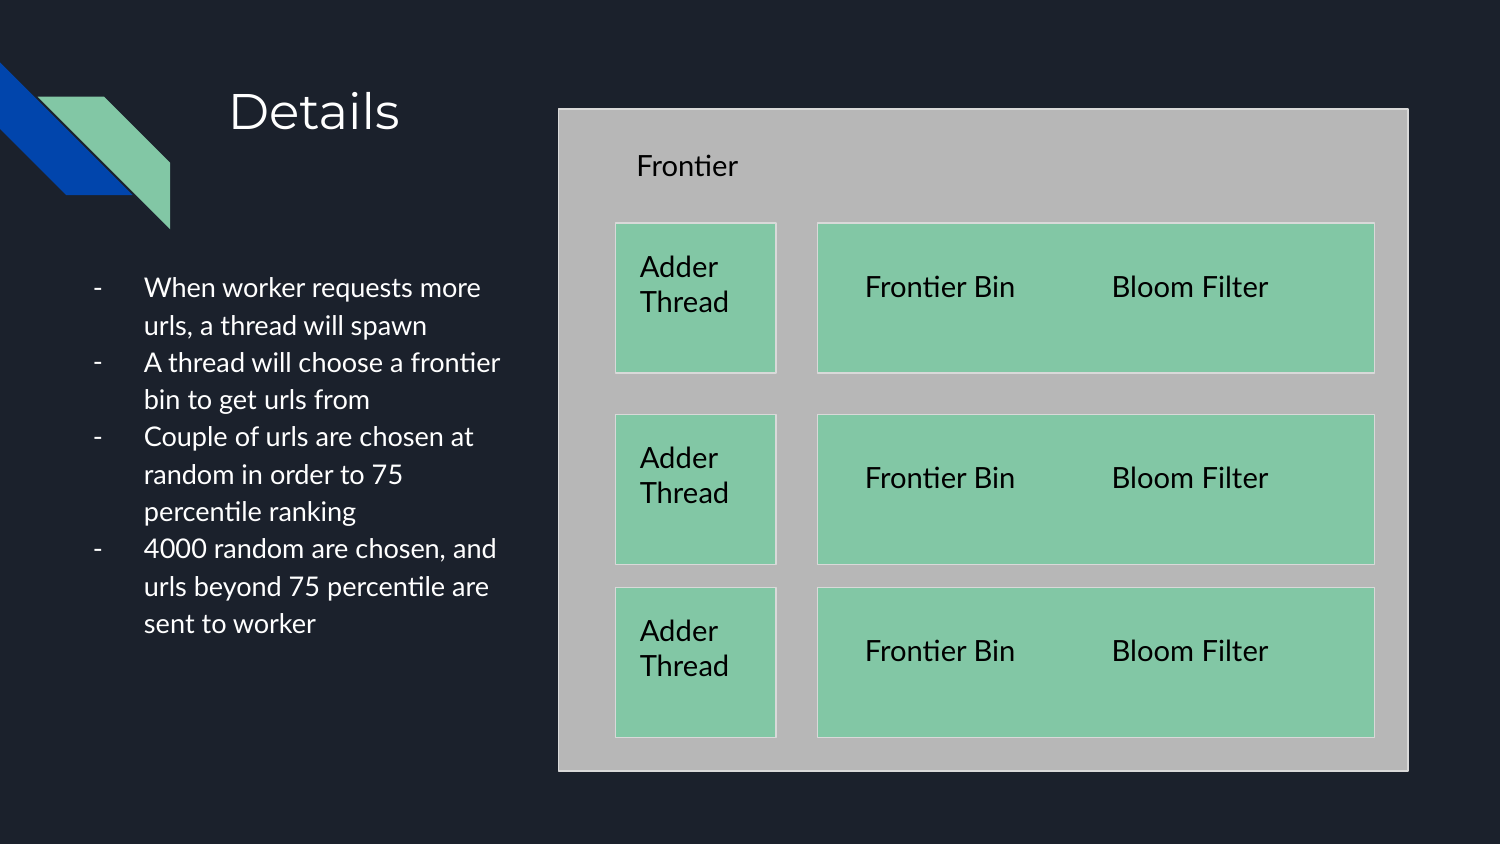

# Details

Frontier

Adder
Thread
When worker requests more urls, a thread will spawn
A thread will choose a frontier bin to get urls from
Couple of urls are chosen at random in order to 75 percentile ranking
4000 random are chosen, and urls beyond 75 percentile are sent to worker
Frontier Bin
Bloom Filter

Adder
Thread
Frontier Bin
Bloom Filter

Adder
Thread
Frontier Bin
Bloom Filter